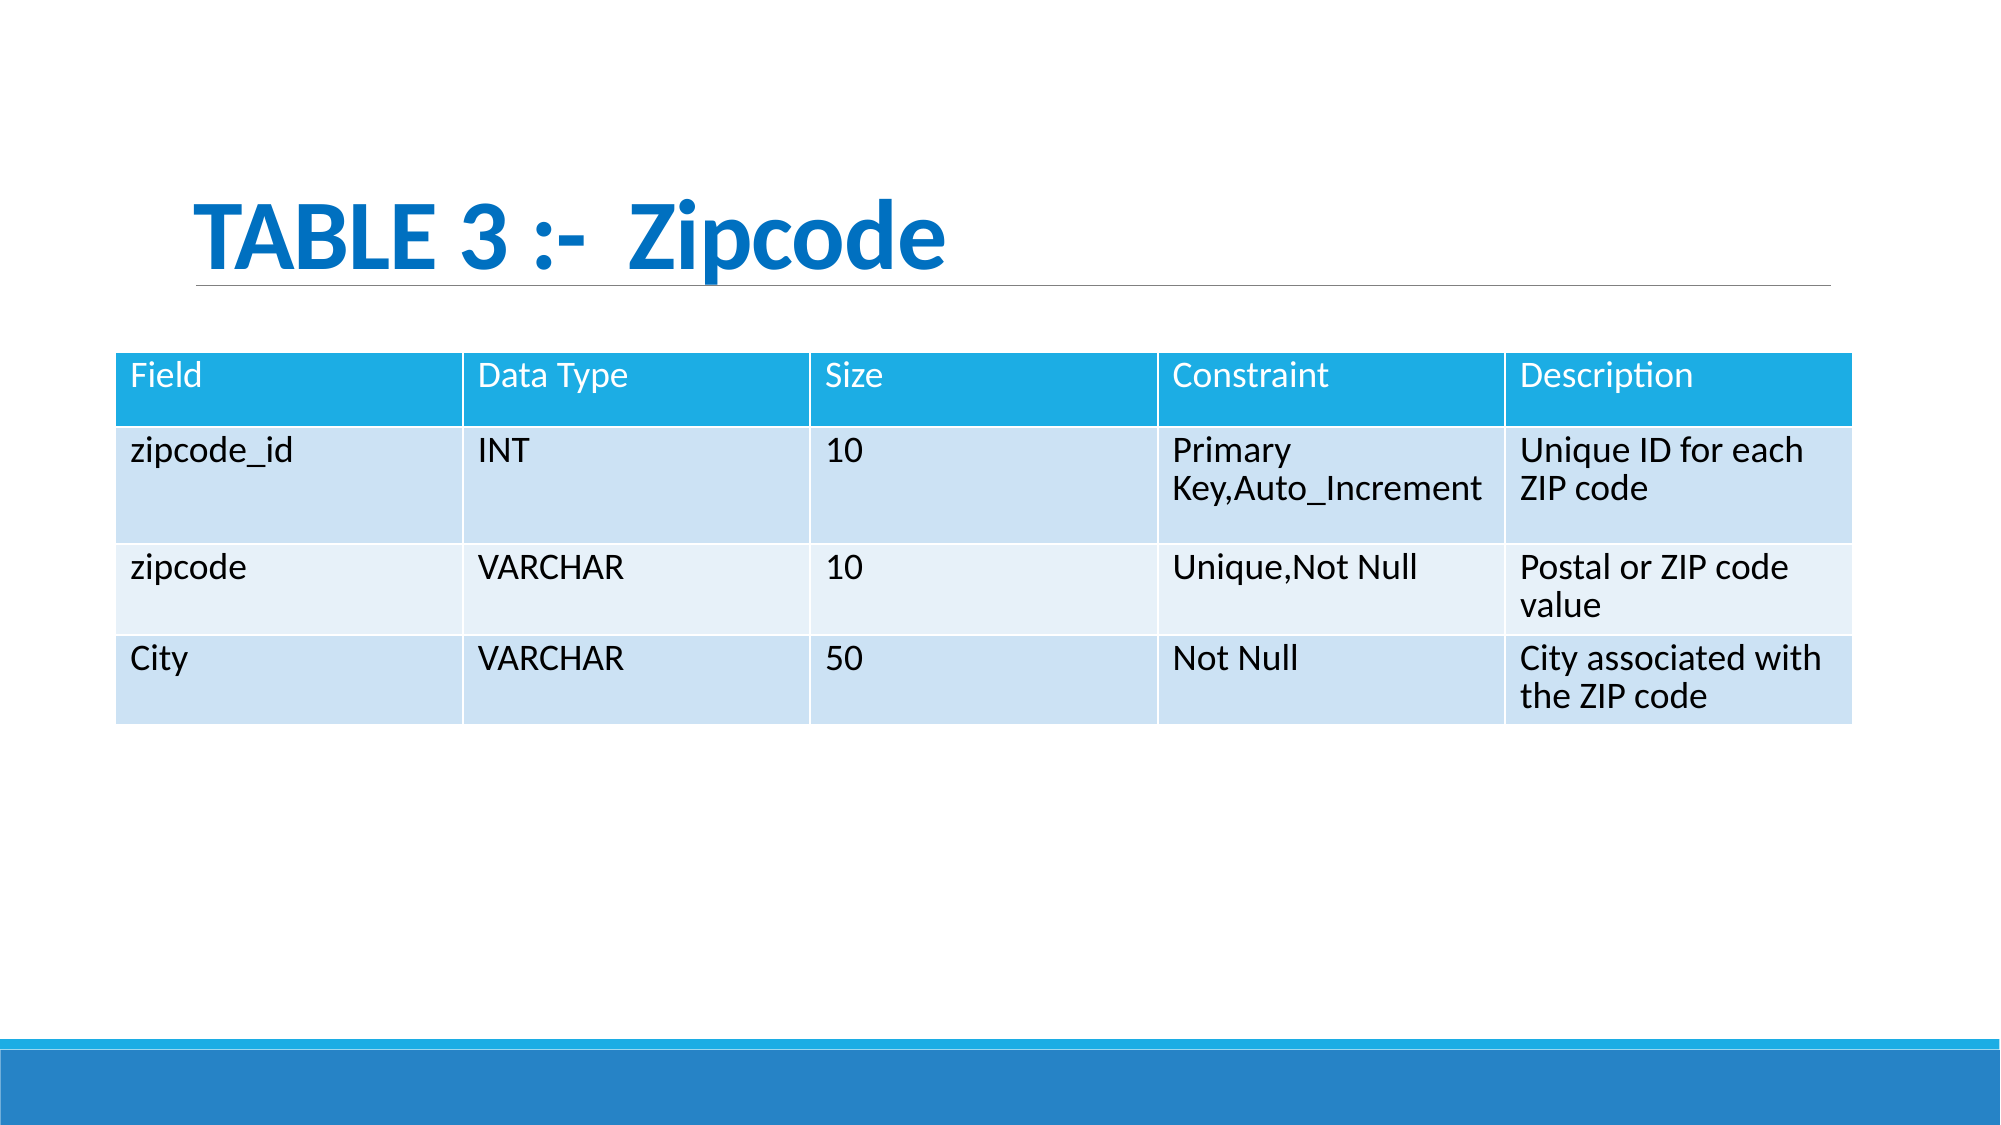

# TABLE 3 :-  Zipcode
| Field | Data Type | Size | Constraint | Description |
| --- | --- | --- | --- | --- |
| zipcode\_id | INT | 10 | Primary Key,Auto\_Increment | Unique ID for each ZIP code |
| zipcode | VARCHAR | 10 | Unique,Not Null | Postal or ZIP code value |
| City | VARCHAR | 50 | Not Null | City associated with the ZIP code |